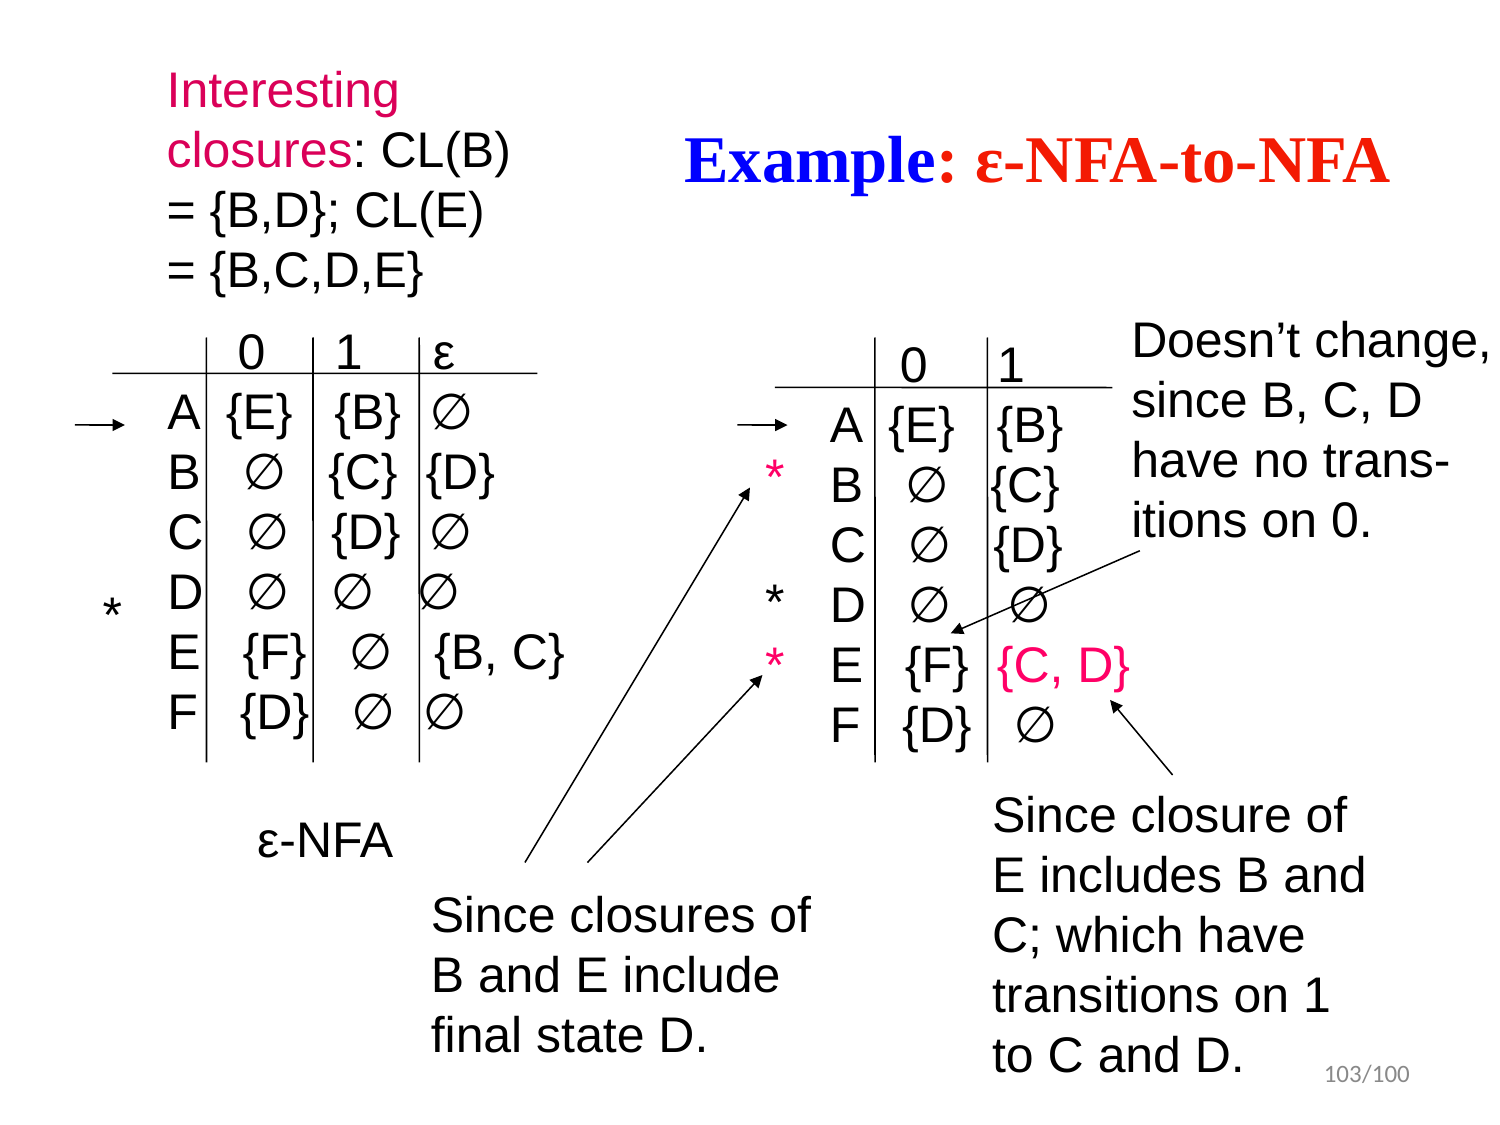

Interesting
closures: CL(B)
= {B,D}; CL(E)
= {B,C,D,E}
Example: ε-NFA-to-NFA
Doesn’t change,
since B, C, D
have no trans-
itions on 0.

     0     1     ε
A  {E}   {B}  ∅
B   ∅   {C}  {D}
C   ∅   {D}  ∅
D   ∅   ∅   ∅
E   {F}   ∅   {B, C}
F   {D}   ∅  ∅

*
     0     1
A  {E}   {B}
B   ∅   {C}
C   ∅   {D}
D   ∅    ∅
E   {F}  {C, D}
F   {D}   ∅

*

Since closures of
B and E include
final state D.
*
*

Since closure of
E includes B and
C; which have
transitions on 1
to C and D.
ε-NFA
103/100